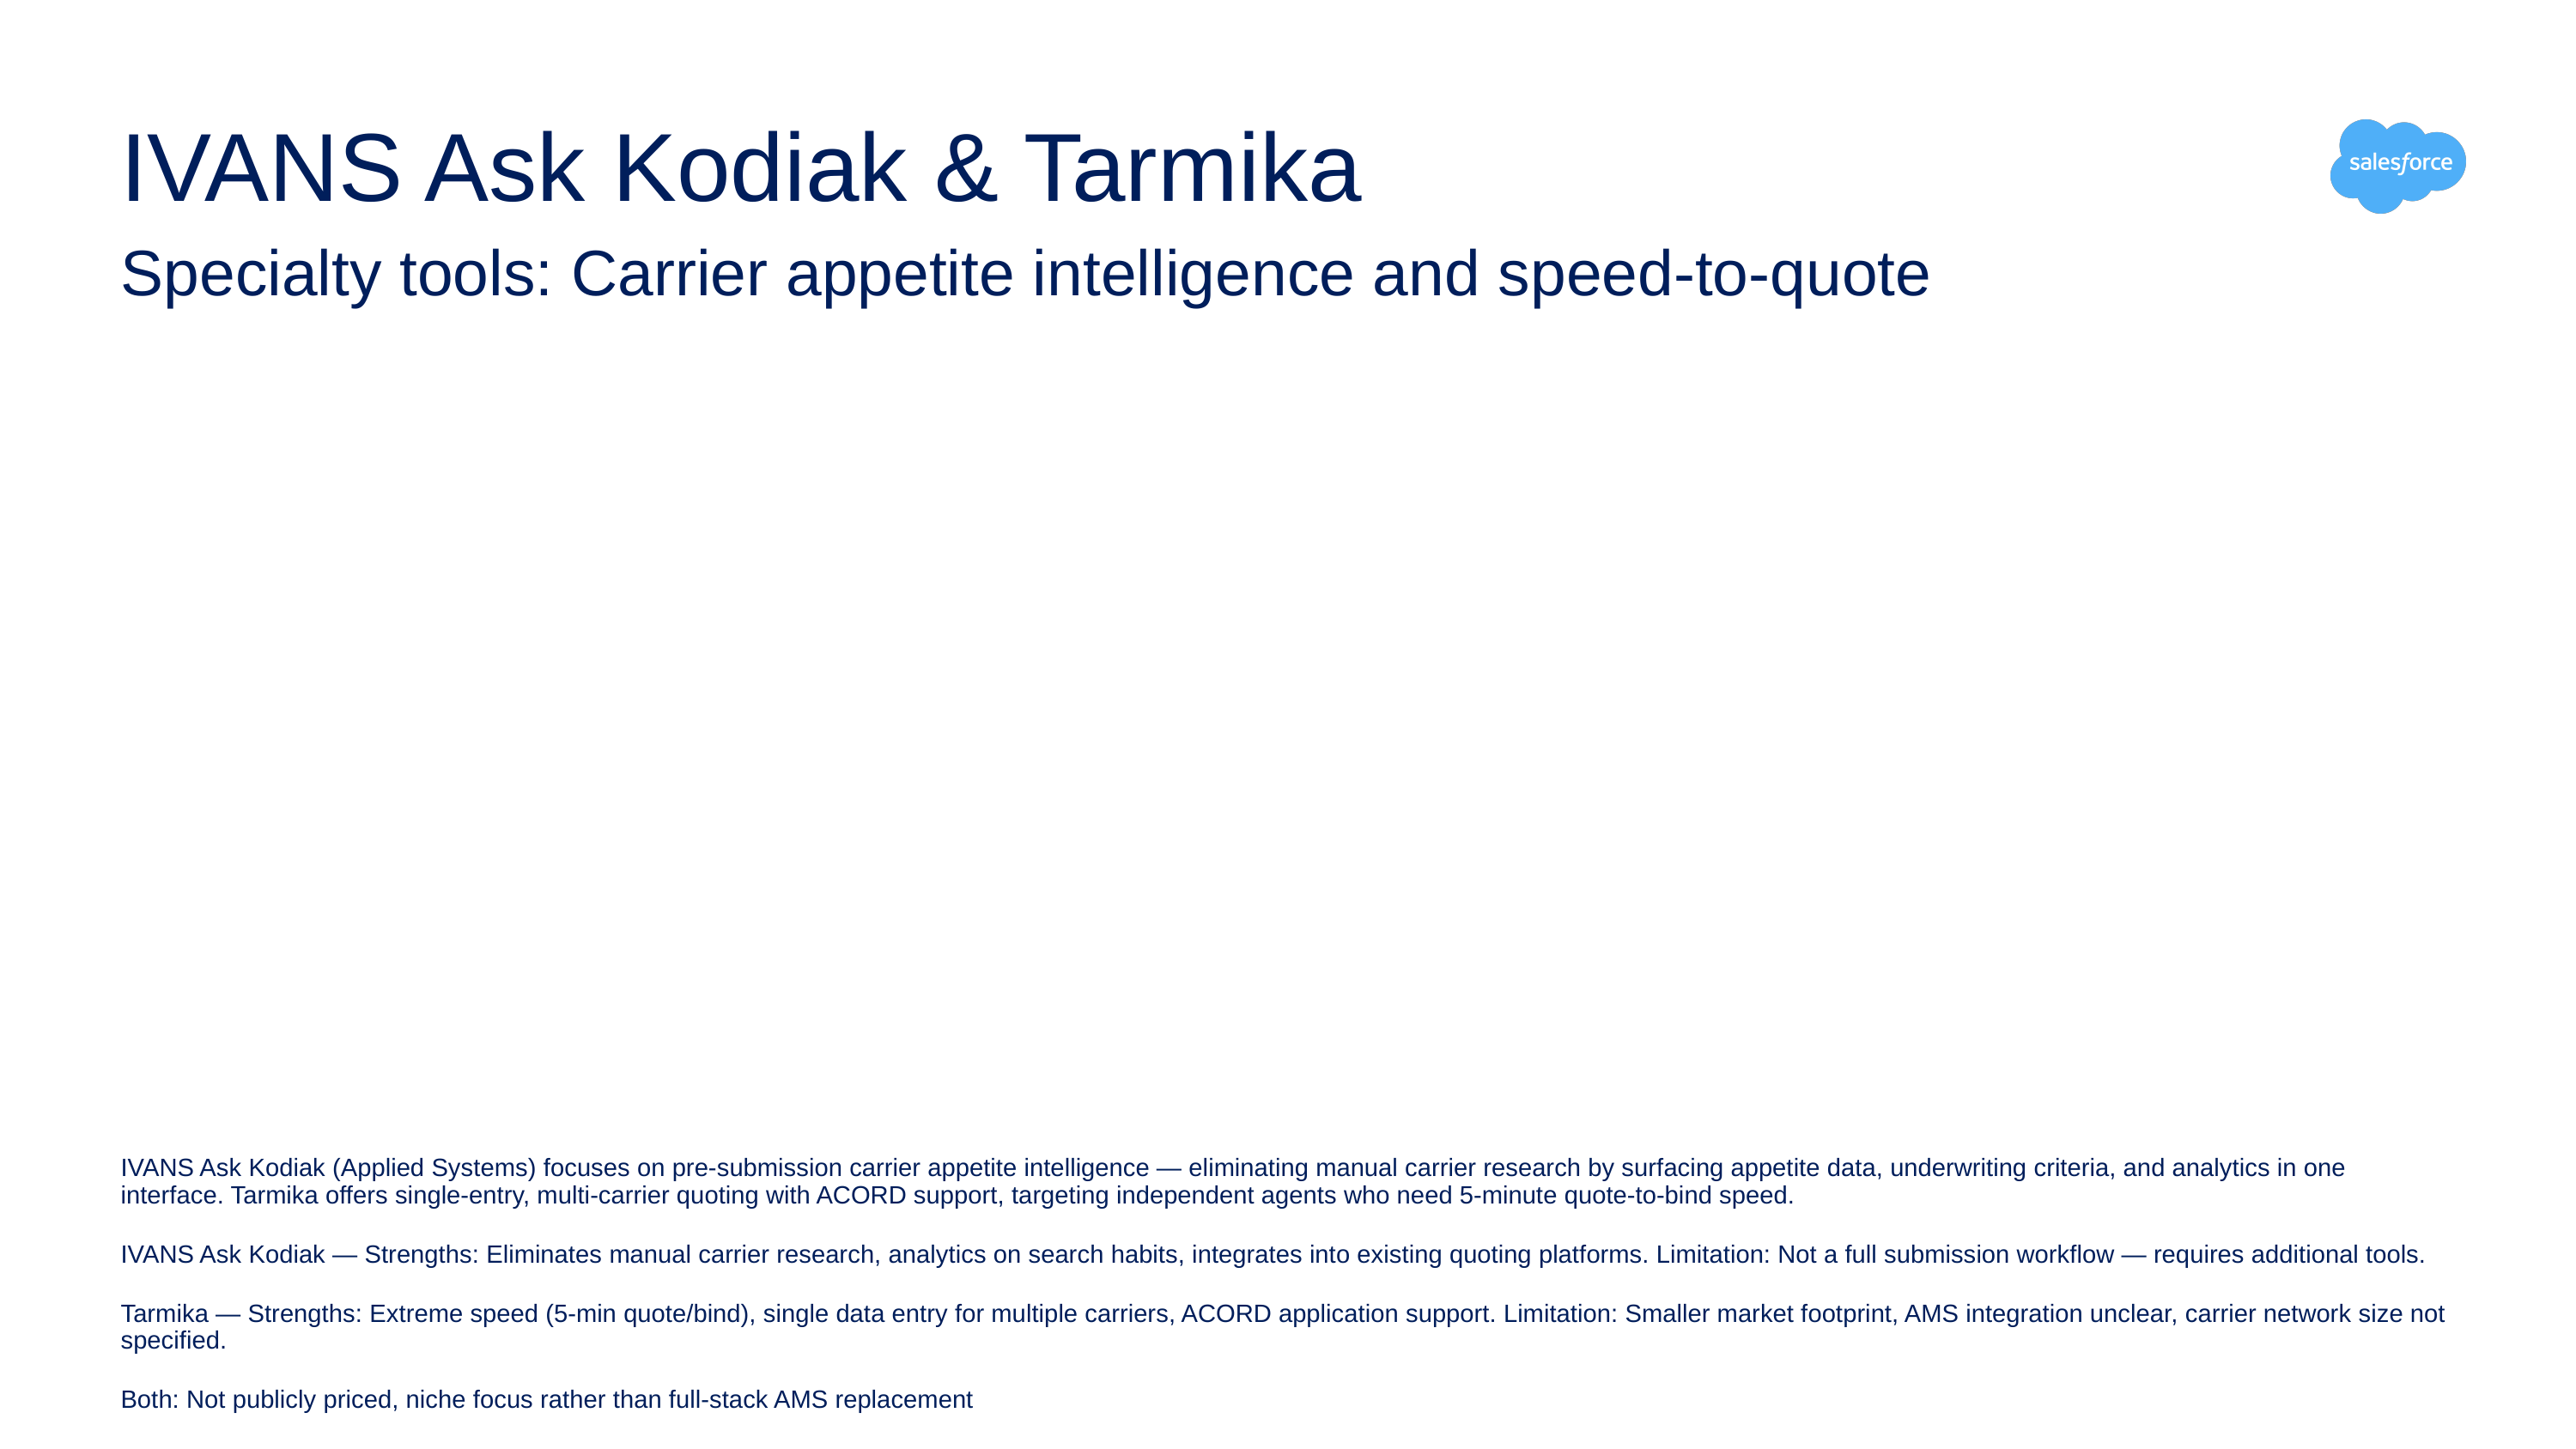

# IVANS Ask Kodiak & Tarmika
Specialty tools: Carrier appetite intelligence and speed-to-quote

IVANS Ask Kodiak (Applied Systems) focuses on pre-submission carrier appetite intelligence — eliminating manual carrier research by surfacing appetite data, underwriting criteria, and analytics in one interface. Tarmika offers single-entry, multi-carrier quoting with ACORD support, targeting independent agents who need 5-minute quote-to-bind speed.
IVANS Ask Kodiak — Strengths: Eliminates manual carrier research, analytics on search habits, integrates into existing quoting platforms. Limitation: Not a full submission workflow — requires additional tools.
Tarmika — Strengths: Extreme speed (5-min quote/bind), single data entry for multiple carriers, ACORD application support. Limitation: Smaller market footprint, AMS integration unclear, carrier network size not specified.
Both: Not publicly priced, niche focus rather than full-stack AMS replacement